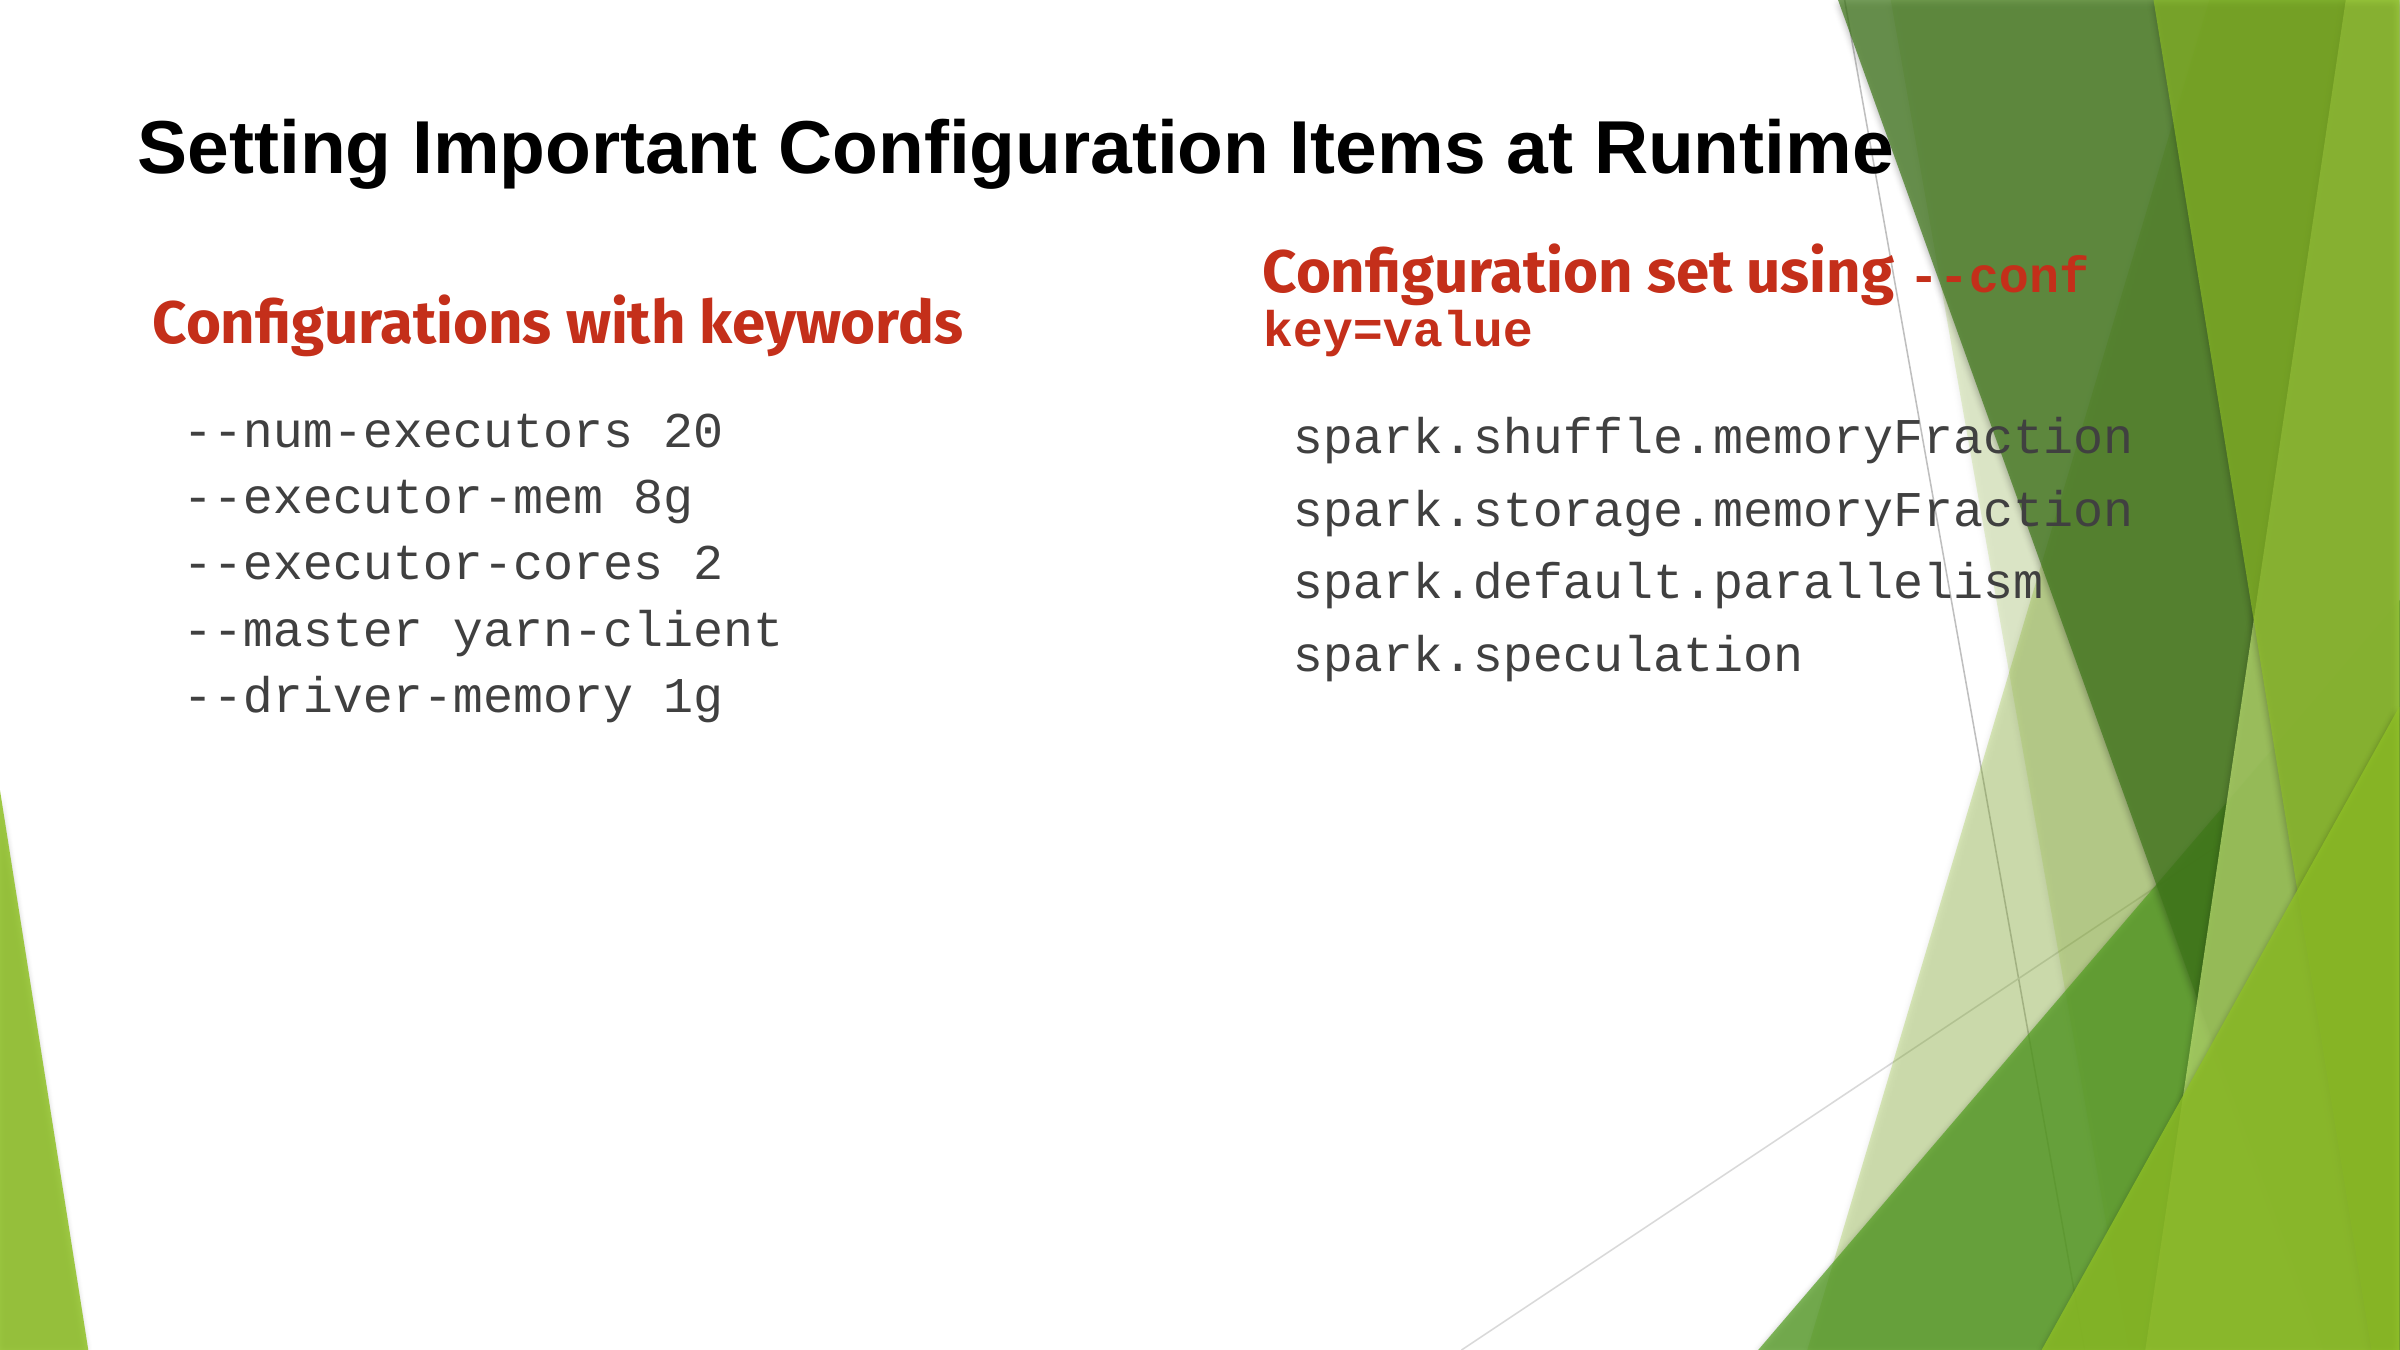

# Setting Important Configuration Items at Runtime
Configuration set using --conf key=value
Configurations with keywords
--num-executors 20
--executor-mem 8g
--executor-cores 2
--master yarn-client
--driver-memory 1g

spark.shuffle.memoryFraction
spark.storage.memoryFraction
spark.default.parallelism
spark.speculation